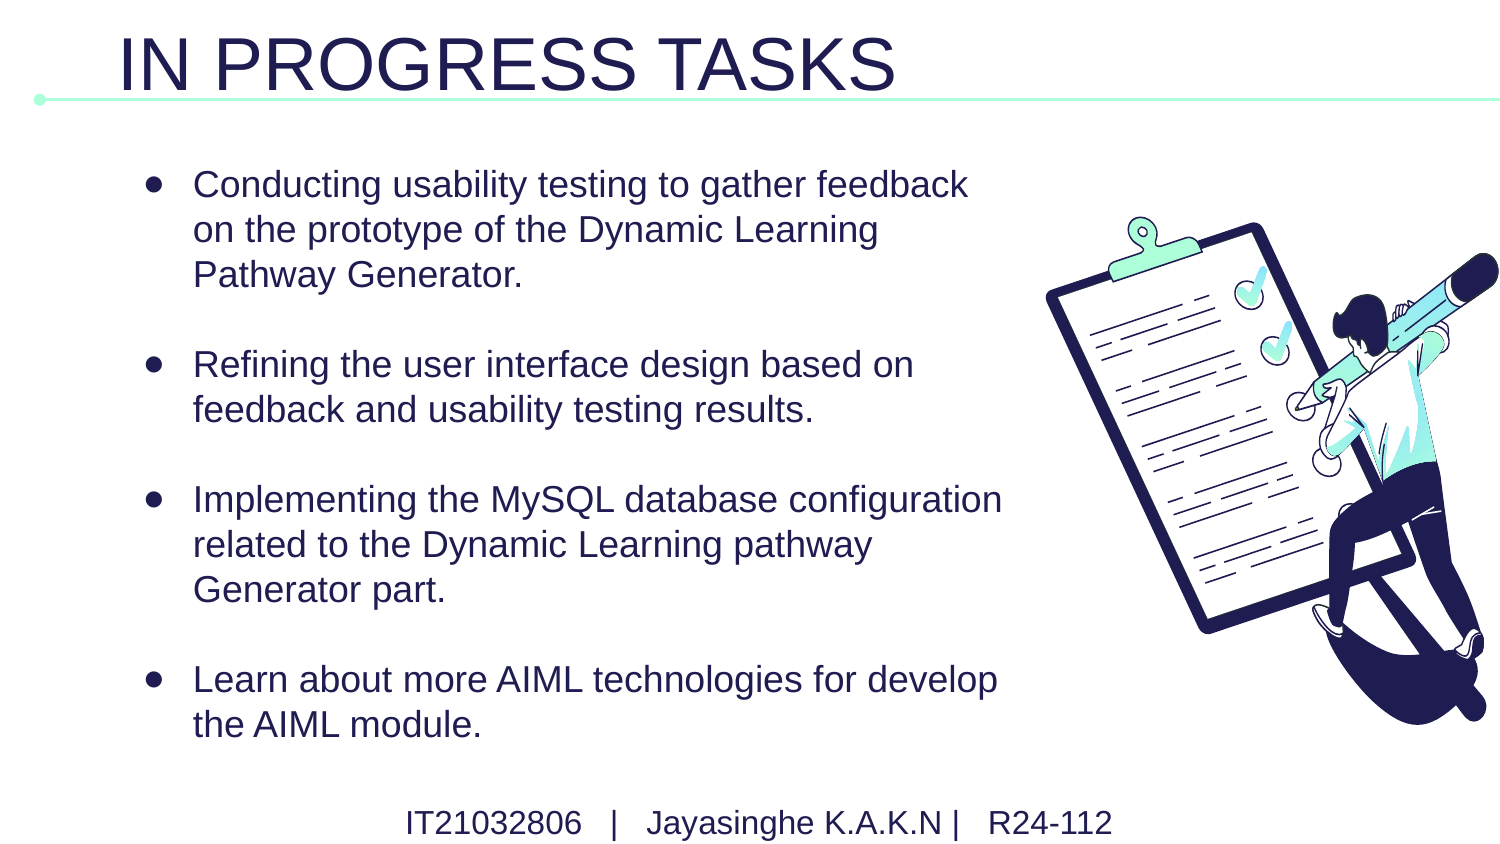

# IN PROGRESS TASKS
Conducting usability testing to gather feedback on the prototype of the Dynamic Learning Pathway Generator.

Refining the user interface design based on feedback and usability testing results.

Implementing the MySQL database configuration related to the Dynamic Learning pathway Generator part.

Learn about more AIML technologies for develop the AIML module.

IT21032806   |   Jayasinghe K.A.K.N |   R24-112